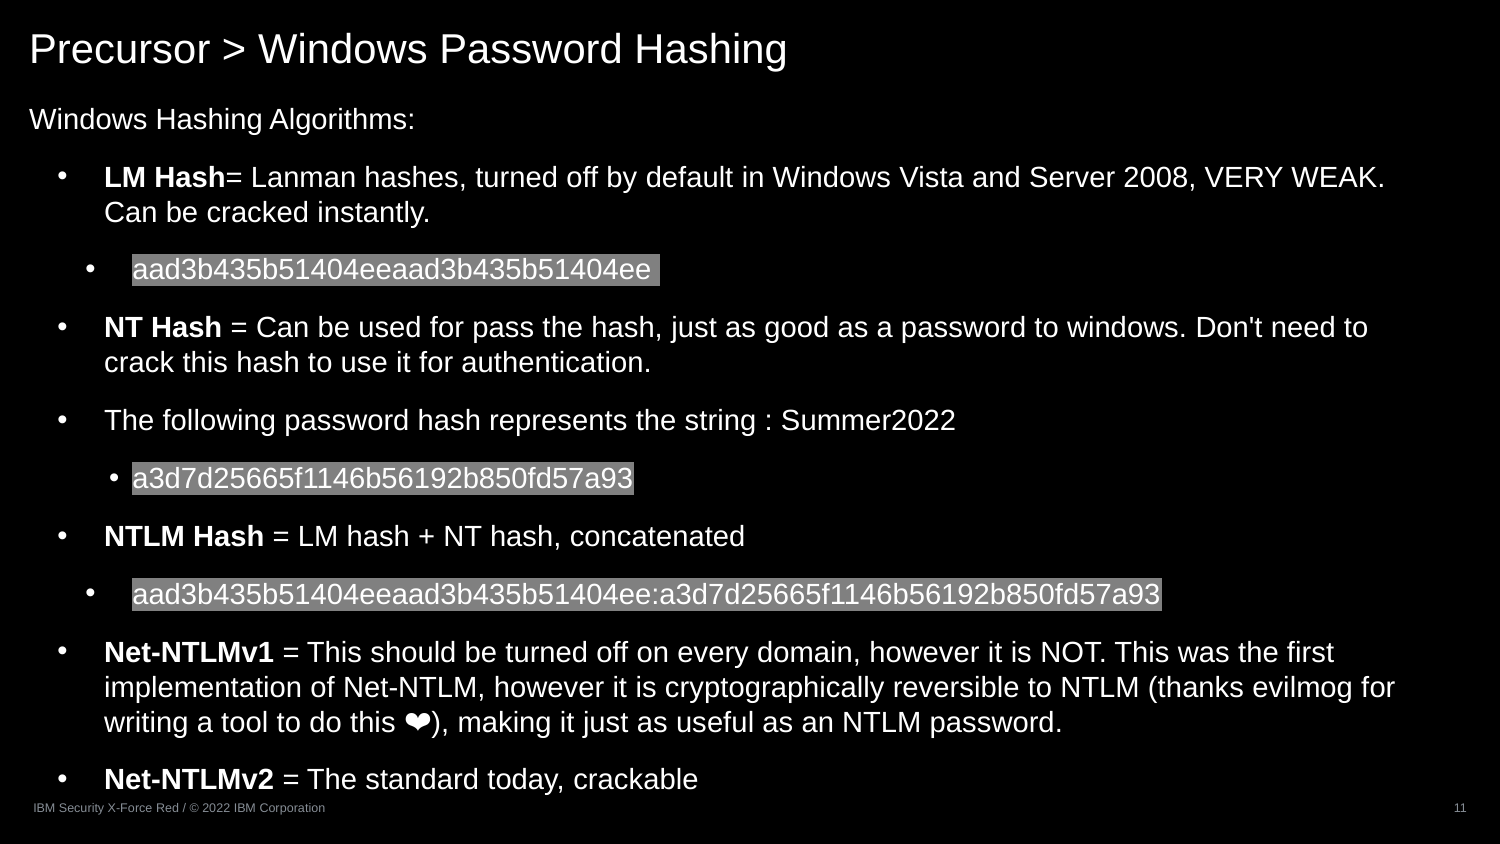

# Precursor > Windows Password Hashing
Windows Hashing Algorithms:
LM Hash= Lanman hashes, turned off by default in Windows Vista and Server 2008, VERY WEAK. Can be cracked instantly.
aad3b435b51404eeaad3b435b51404ee
NT Hash = Can be used for pass the hash, just as good as a password to windows. Don't need to crack this hash to use it for authentication.
The following password hash represents the string : Summer2022
a3d7d25665f1146b56192b850fd57a93
NTLM Hash = LM hash + NT hash, concatenated
aad3b435b51404eeaad3b435b51404ee:a3d7d25665f1146b56192b850fd57a93
Net-NTLMv1 = This should be turned off on every domain, however it is NOT. This was the first implementation of Net-NTLM, however it is cryptographically reversible to NTLM (thanks evilmog for writing a tool to do this ❤), making it just as useful as an NTLM password.
Net-NTLMv2 = The standard today, crackable

IBM Security X-Force Red / © 2022 IBM Corporation
11